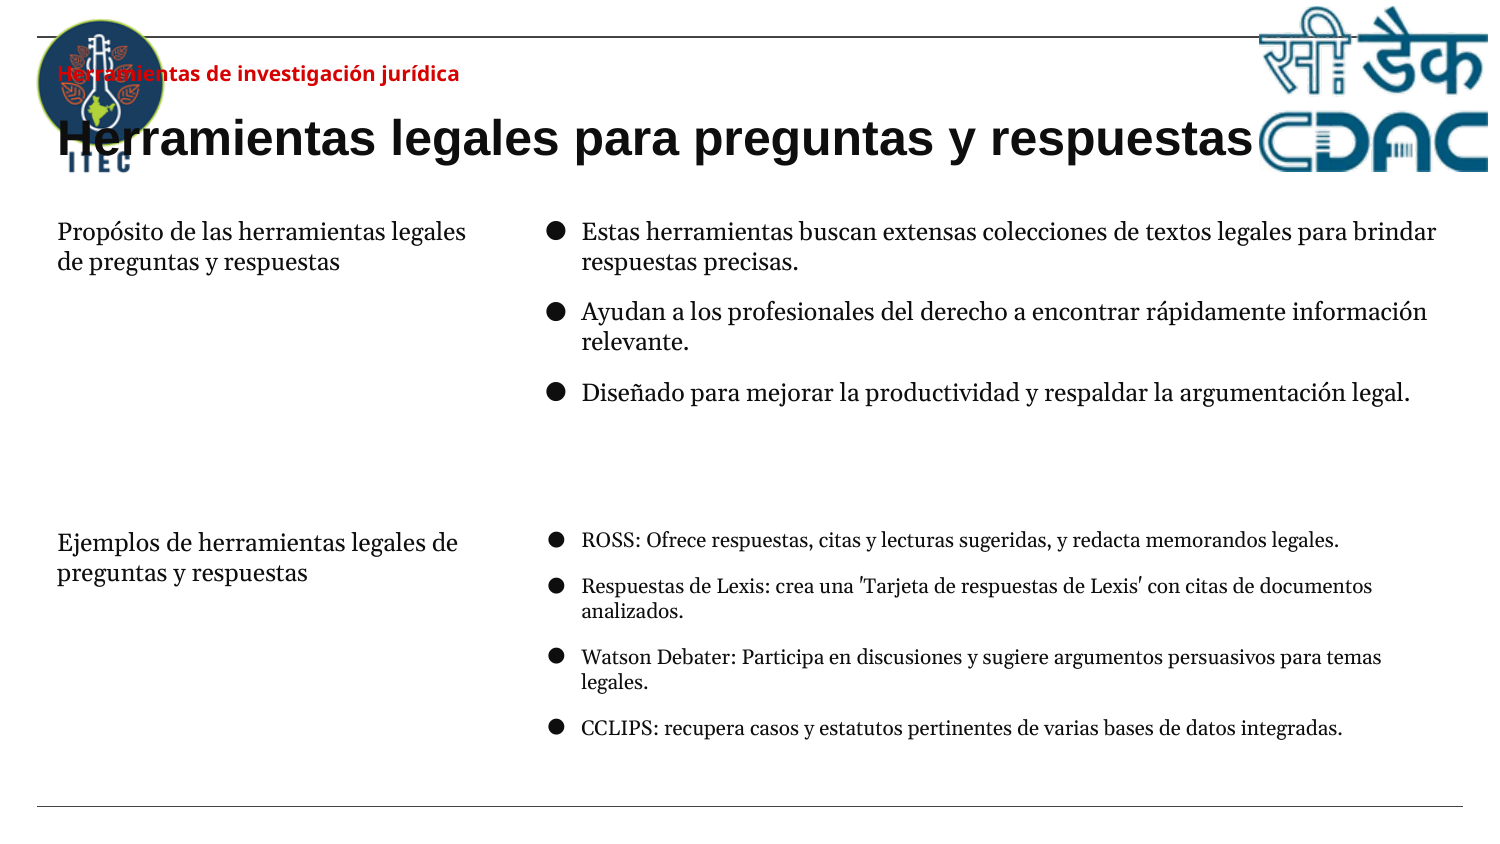

Herramientas de investigación jurídica
# Herramientas legales para preguntas y respuestas
Estas herramientas buscan extensas colecciones de textos legales para brindar respuestas precisas.
Ayudan a los profesionales del derecho a encontrar rápidamente información relevante.
Diseñado para mejorar la productividad y respaldar la argumentación legal.
Propósito de las herramientas legales de preguntas y respuestas
ROSS: Ofrece respuestas, citas y lecturas sugeridas, y redacta memorandos legales.
Respuestas de Lexis: crea una 'Tarjeta de respuestas de Lexis' con citas de documentos analizados.
Watson Debater: Participa en discusiones y sugiere argumentos persuasivos para temas legales.
CCLIPS: recupera casos y estatutos pertinentes de varias bases de datos integradas.
Ejemplos de herramientas legales de preguntas y respuestas